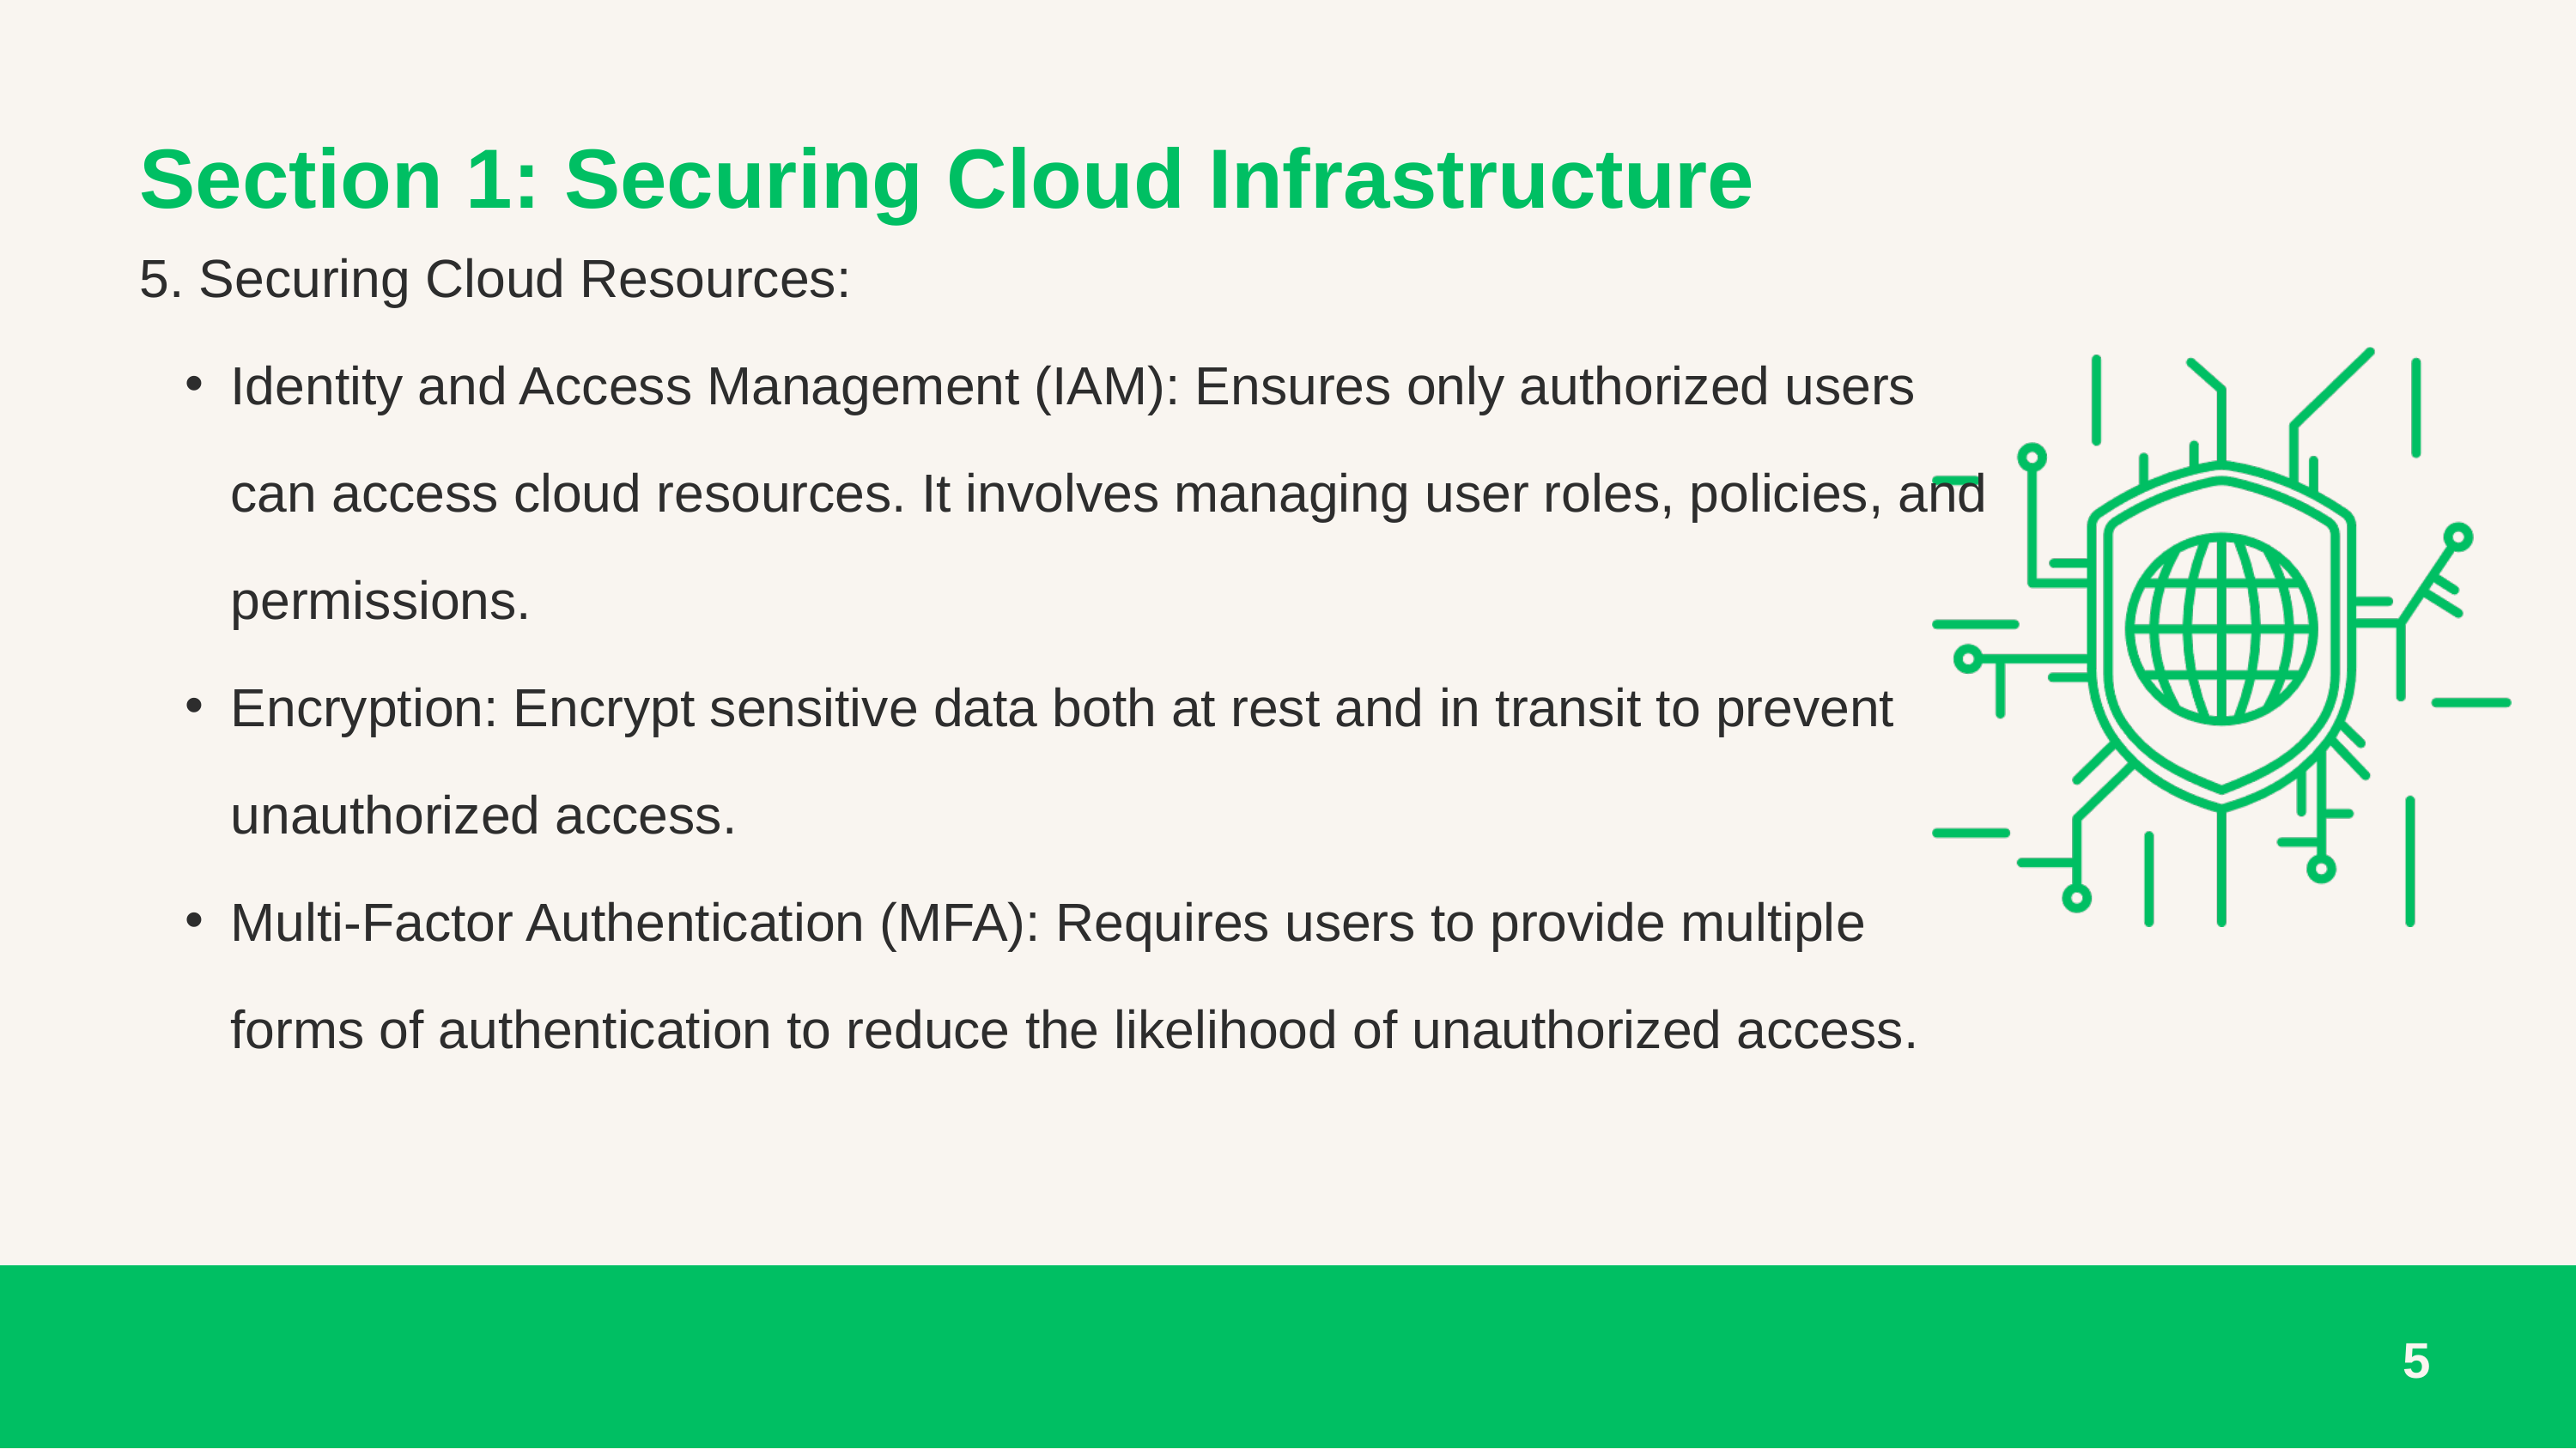

Section 1: Securing Cloud Infrastructure
5. Securing Cloud Resources:
Identity and Access Management (IAM): Ensures only authorized users can access cloud resources. It involves managing user roles, policies, and permissions.
Encryption: Encrypt sensitive data both at rest and in transit to prevent unauthorized access.
Multi-Factor Authentication (MFA): Requires users to provide multiple forms of authentication to reduce the likelihood of unauthorized access.

5